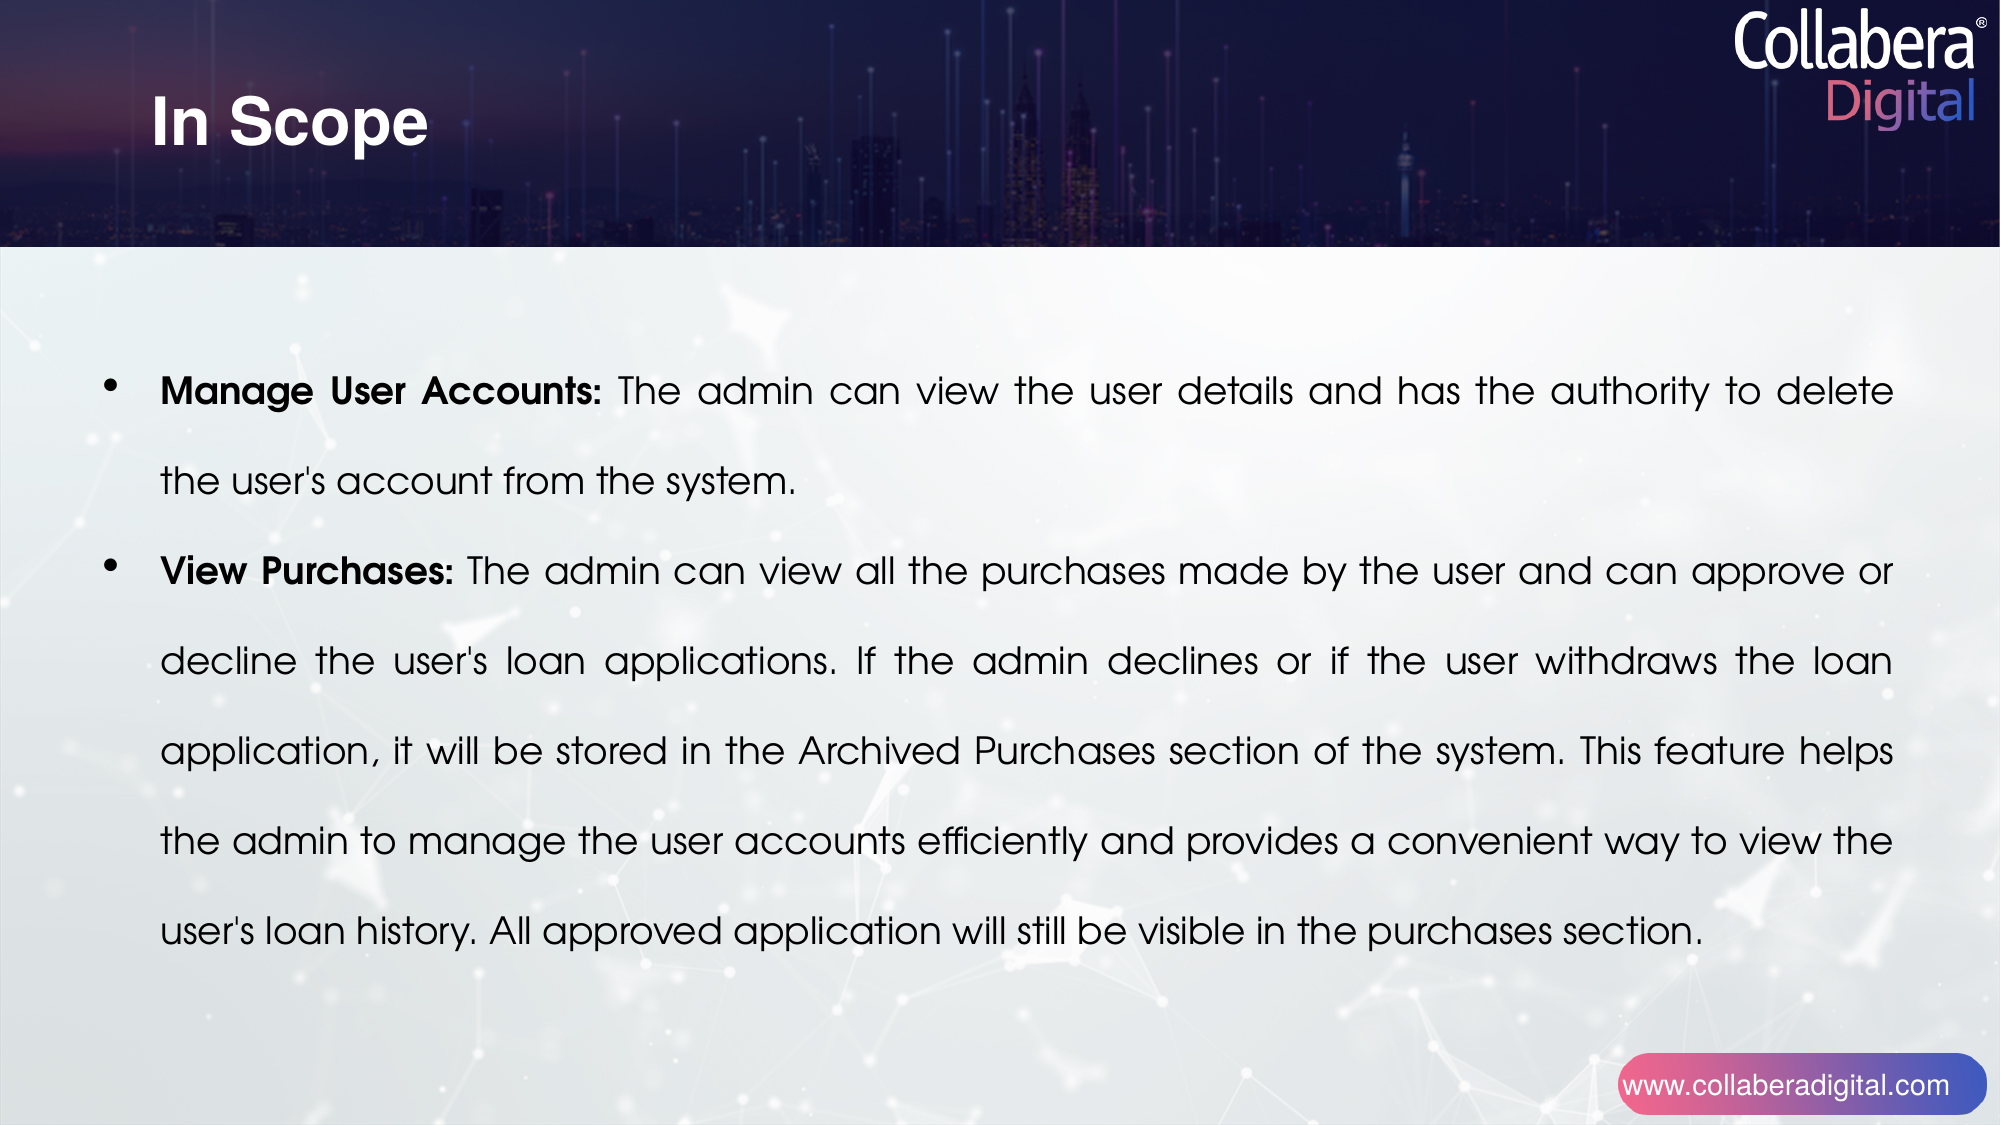

In Scope
Manage User Accounts: The admin can view the user details and has the authority to delete the user's account from the system.
View Purchases: The admin can view all the purchases made by the user and can approve or decline the user's loan applications. If the admin declines or if the user withdraws the loan application, it will be stored in the Archived Purchases section of the system. This feature helps the admin to manage the user accounts efficiently and provides a convenient way to view the user's loan history. All approved application will still be visible in the purchases section.